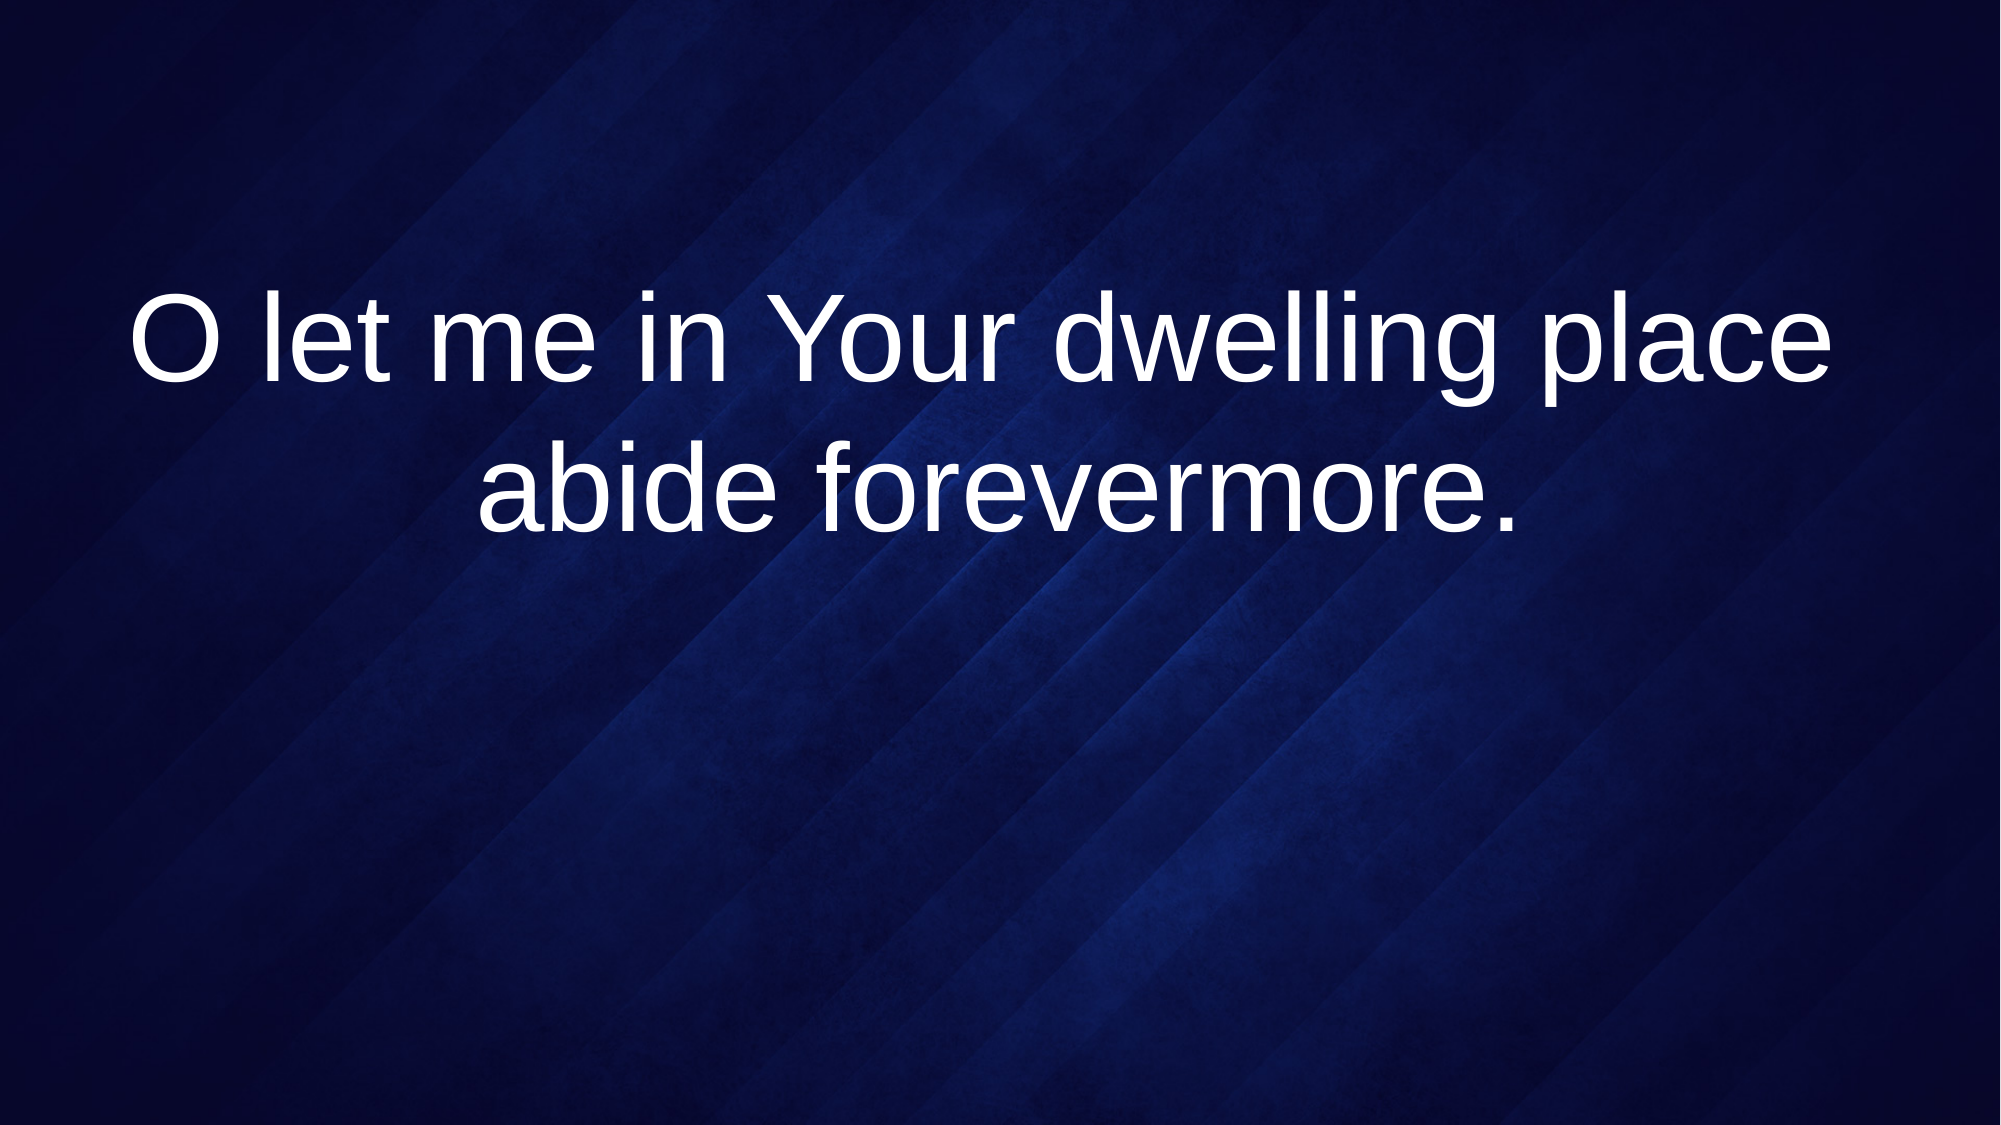

# O let me in Your dwelling place abide forevermore.